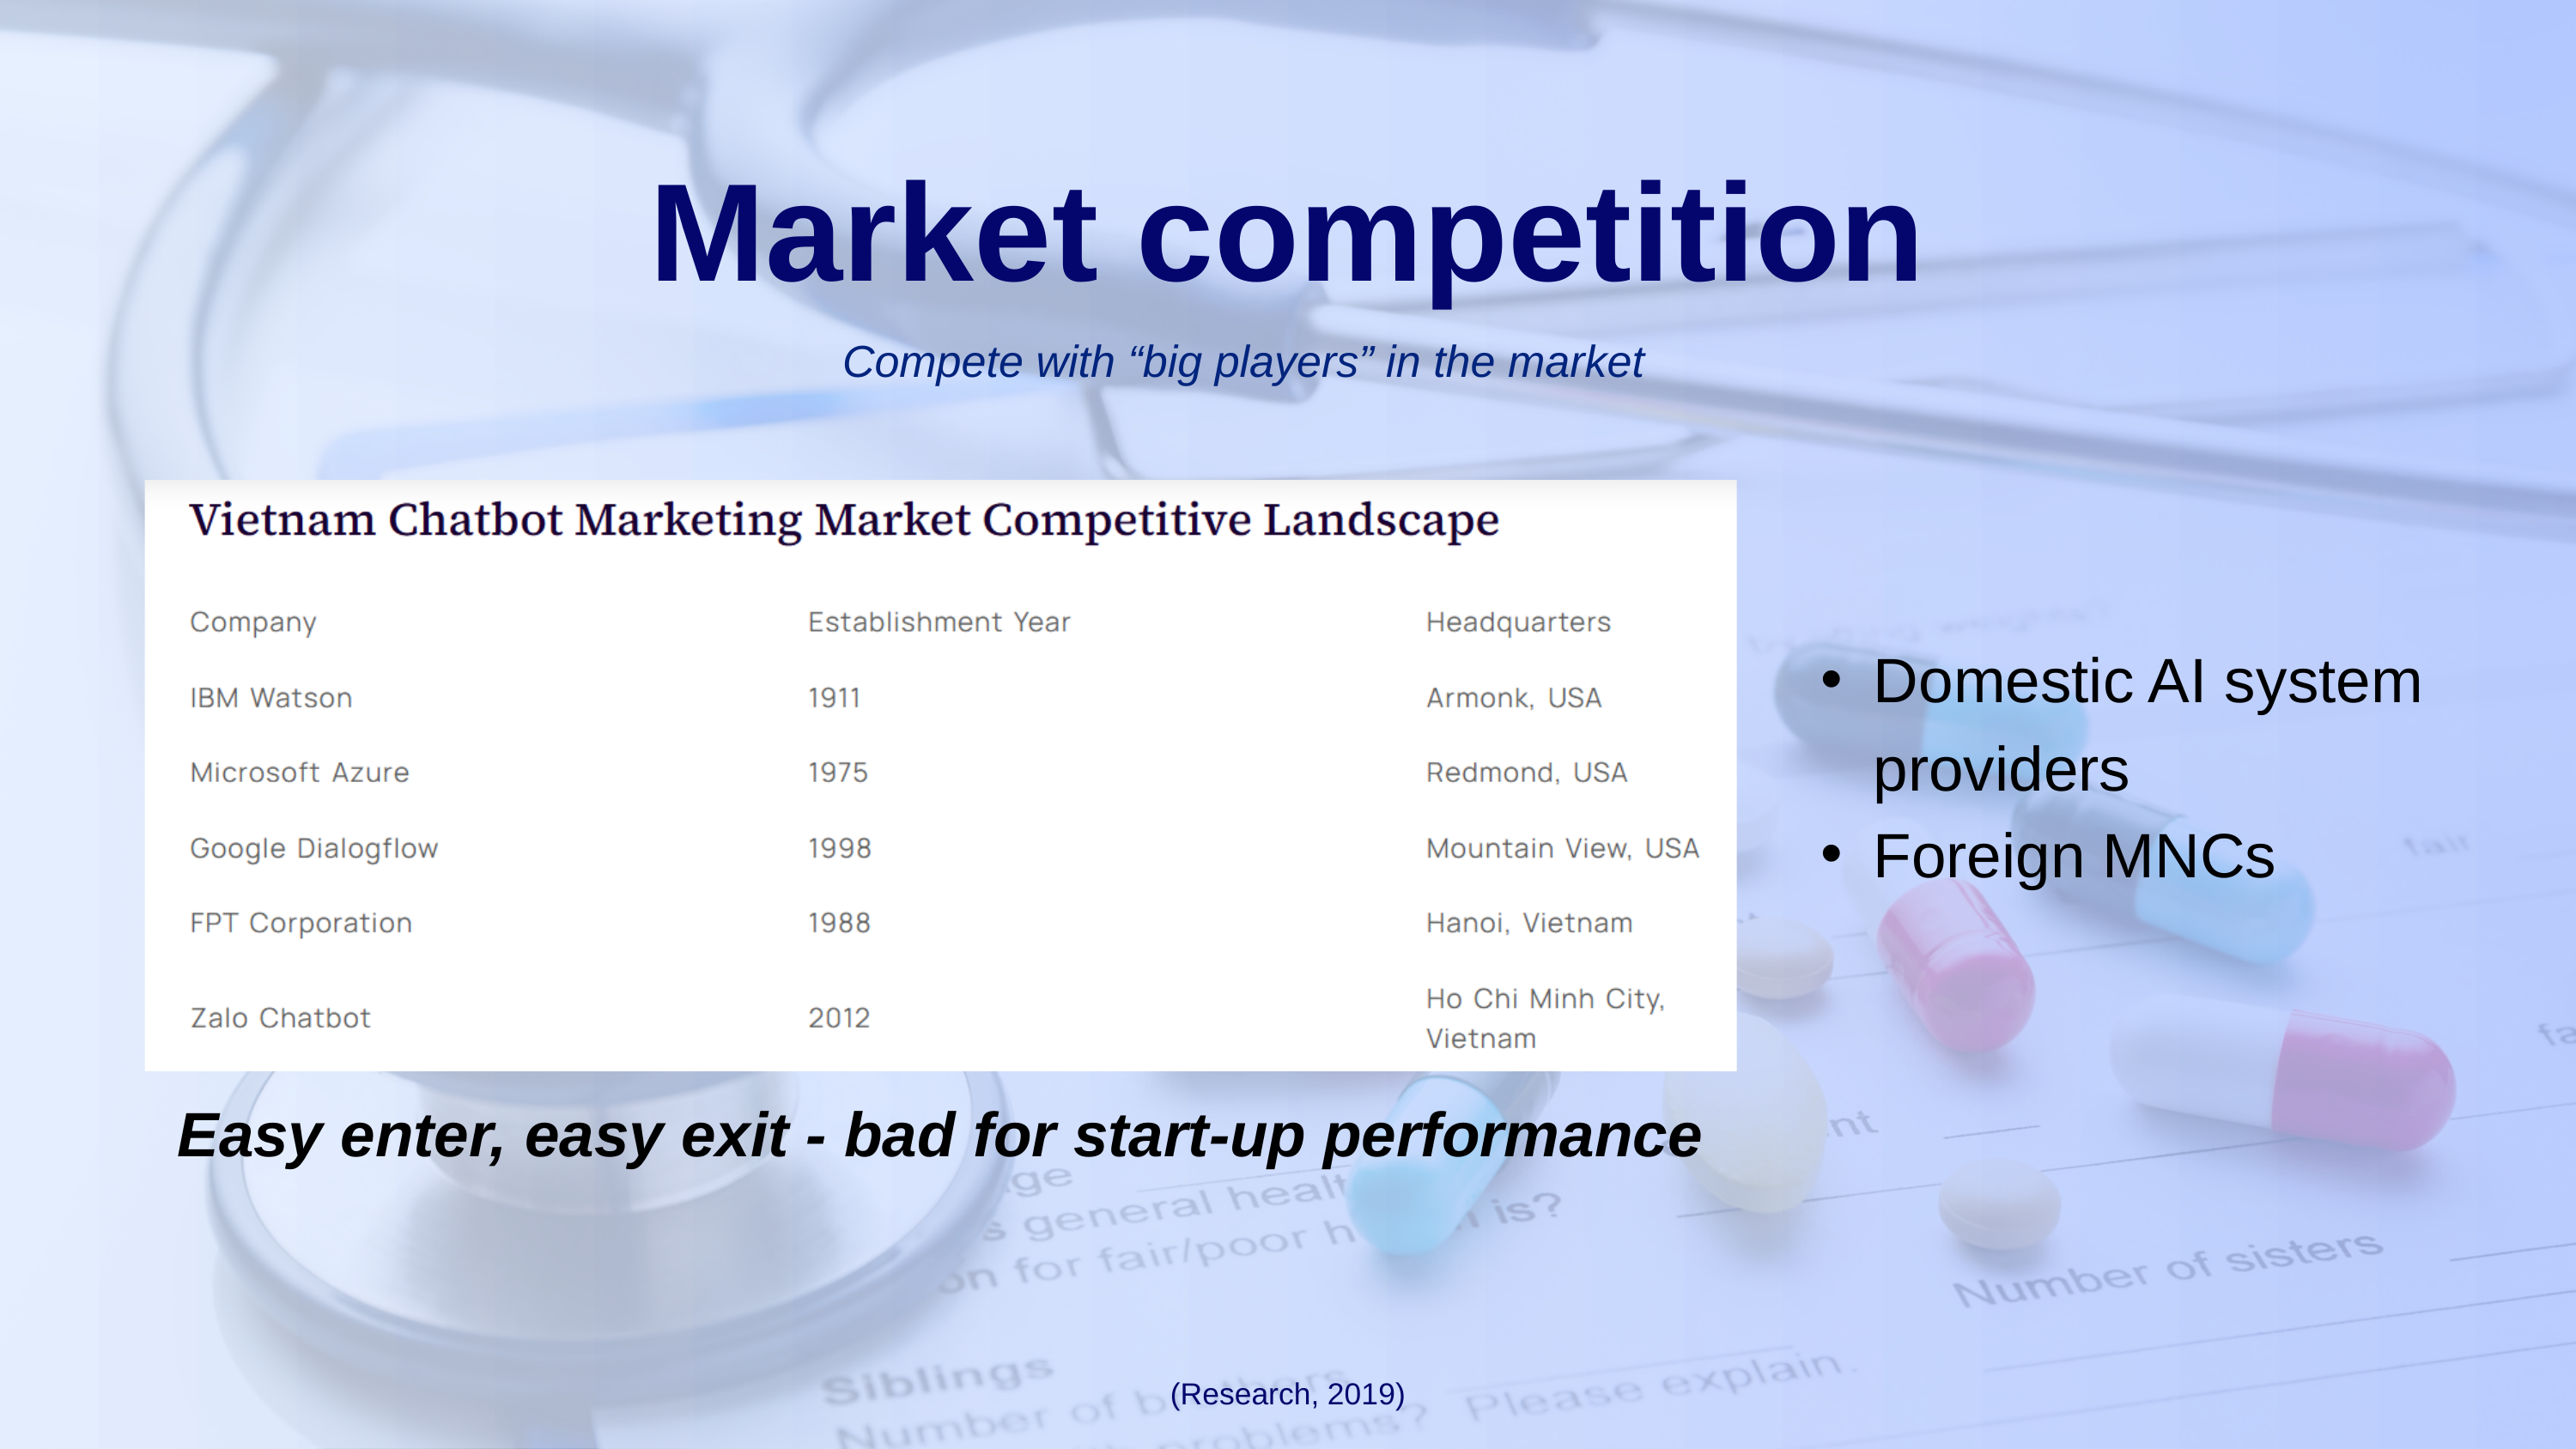

Market competition
Compete with “big players” in the market

Domestic AI system providers
Foreign MNCs
Easy enter, easy exit - bad for start-up performance
(Research, 2019)